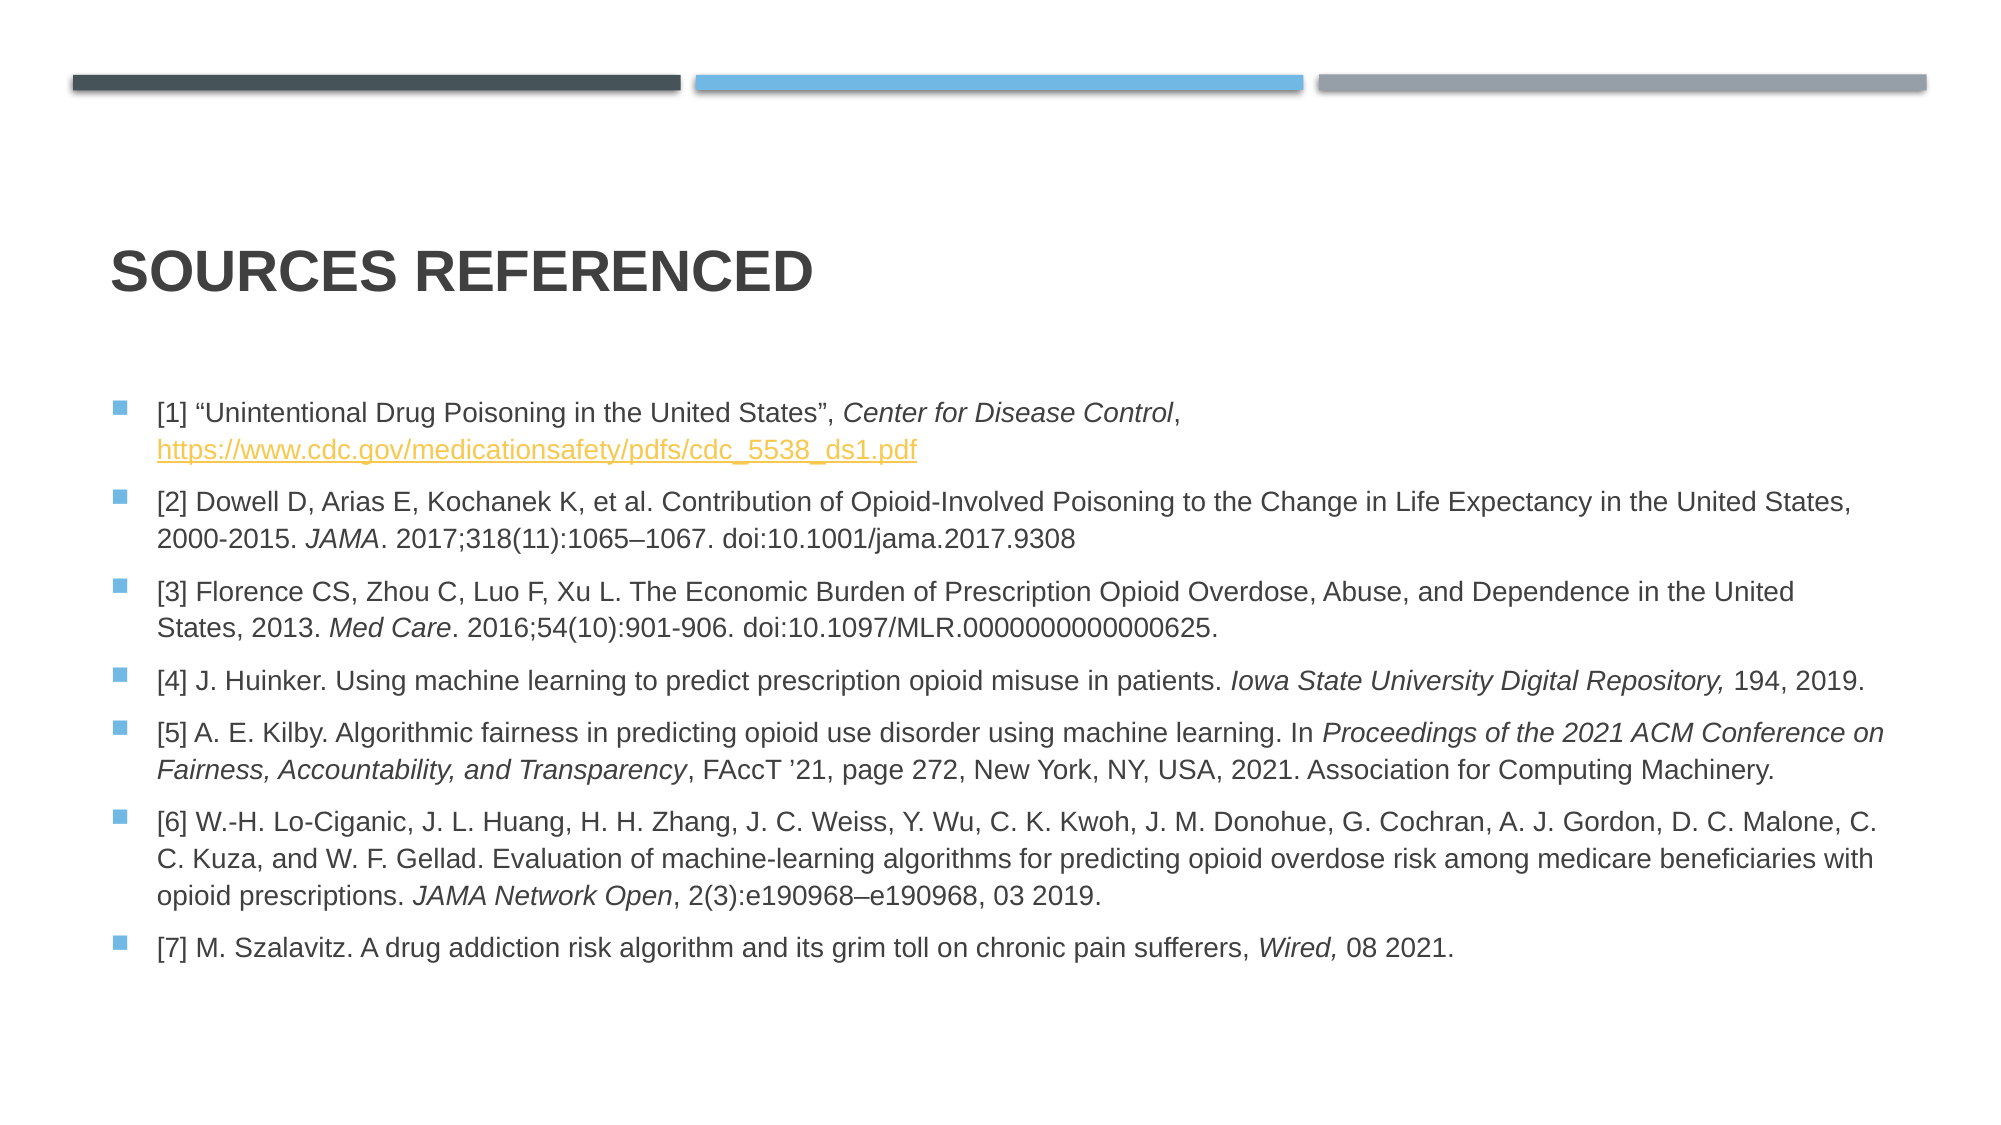

# Sources Referenced
[1] “Unintentional Drug Poisoning in the United States”, Center for Disease Control, https://www.cdc.gov/medicationsafety/pdfs/cdc_5538_ds1.pdf
[2] Dowell D, Arias E, Kochanek K, et al. Contribution of Opioid-Involved Poisoning to the Change in Life Expectancy in the United States, 2000-2015. JAMA. 2017;318(11):1065–1067. doi:10.1001/jama.2017.9308
[3] Florence CS, Zhou C, Luo F, Xu L. The Economic Burden of Prescription Opioid Overdose, Abuse, and Dependence in the United States, 2013. Med Care. 2016;54(10):901-906. doi:10.1097/MLR.0000000000000625.
[4] J. Huinker. Using machine learning to predict prescription opioid misuse in patients. Iowa State University Digital Repository, 194, 2019.
[5] A. E. Kilby. Algorithmic fairness in predicting opioid use disorder using machine learning. In Proceedings of the 2021 ACM Conference on Fairness, Accountability, and Transparency, FAccT ’21, page 272, New York, NY, USA, 2021. Association for Computing Machinery.
[6] W.-H. Lo-Ciganic, J. L. Huang, H. H. Zhang, J. C. Weiss, Y. Wu, C. K. Kwoh, J. M. Donohue, G. Cochran, A. J. Gordon, D. C. Malone, C. C. Kuza, and W. F. Gellad. Evaluation of machine-learning algorithms for predicting opioid overdose risk among medicare beneficiaries with opioid prescriptions. JAMA Network Open, 2(3):e190968–e190968, 03 2019.
[7] M. Szalavitz. A drug addiction risk algorithm and its grim toll on chronic pain sufferers, Wired, 08 2021.